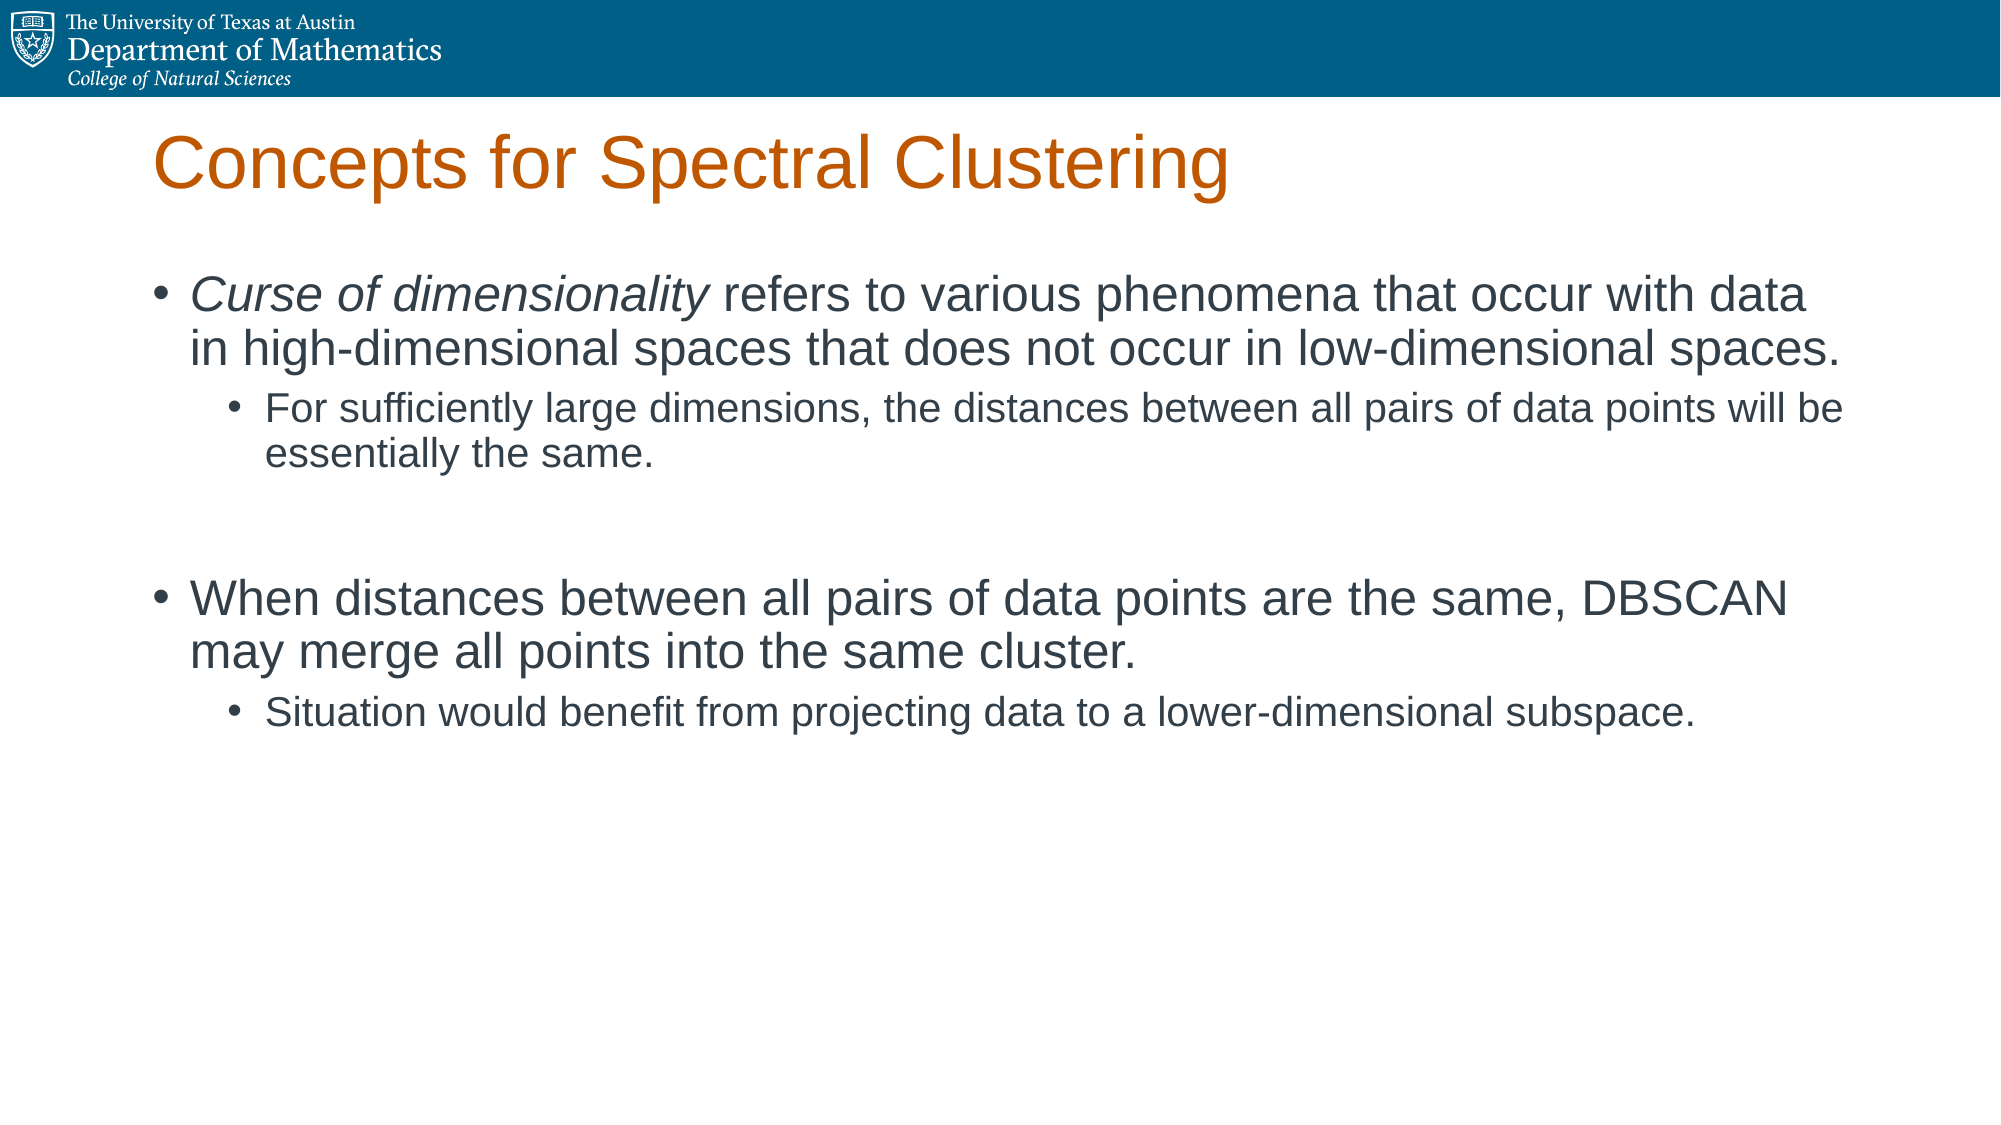

# Concepts for Spectral Clustering
Curse of dimensionality refers to various phenomena that occur with data in high-dimensional spaces that does not occur in low-dimensional spaces.
For sufficiently large dimensions, the distances between all pairs of data points will be essentially the same.

When distances between all pairs of data points are the same, DBSCAN may merge all points into the same cluster.
Situation would benefit from projecting data to a lower-dimensional subspace.